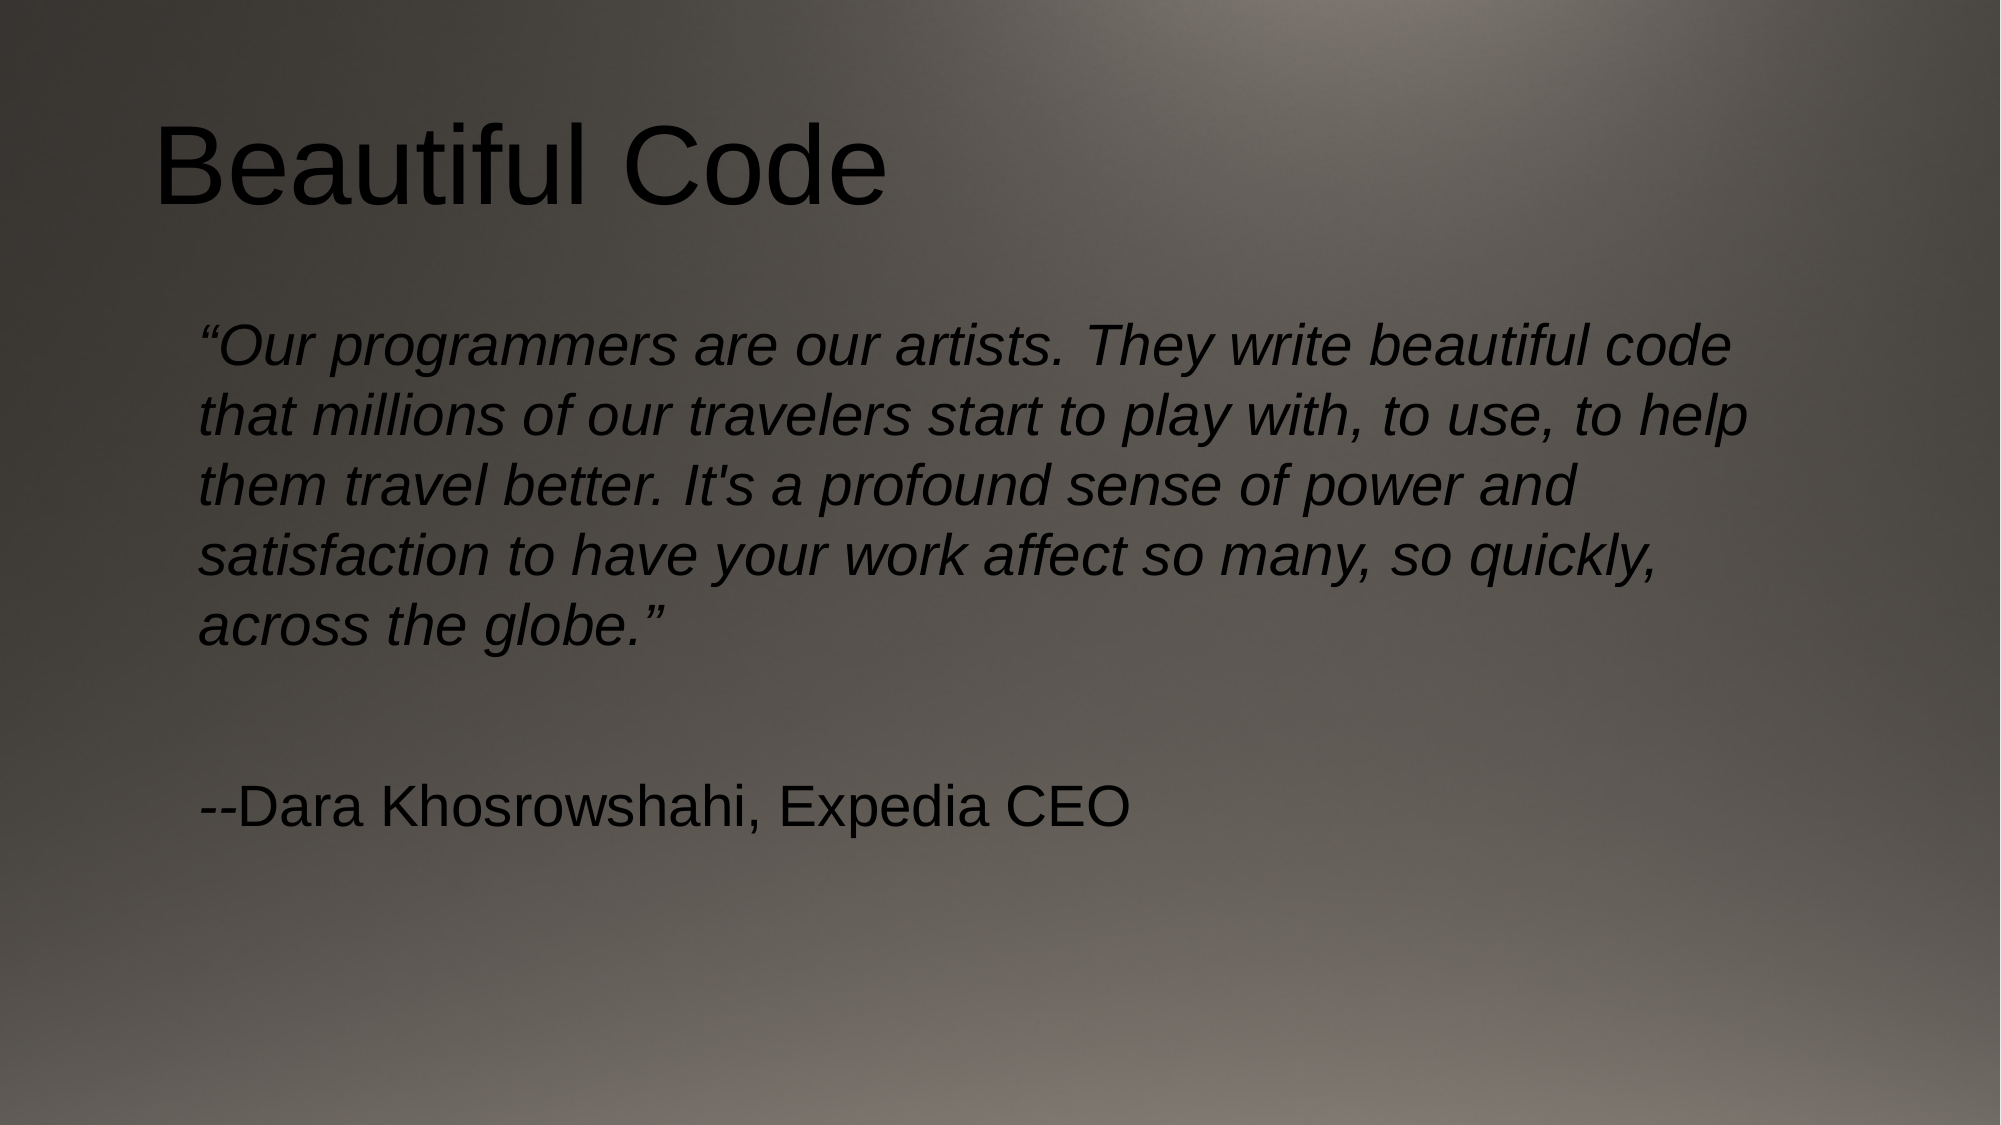

# Beautiful Code
“Our programmers are our artists. They write beautiful code that millions of our travelers start to play with, to use, to help them travel better. It's a profound sense of power and satisfaction to have your work affect so many, so quickly, across the globe.”

--Dara Khosrowshahi, Expedia CEO